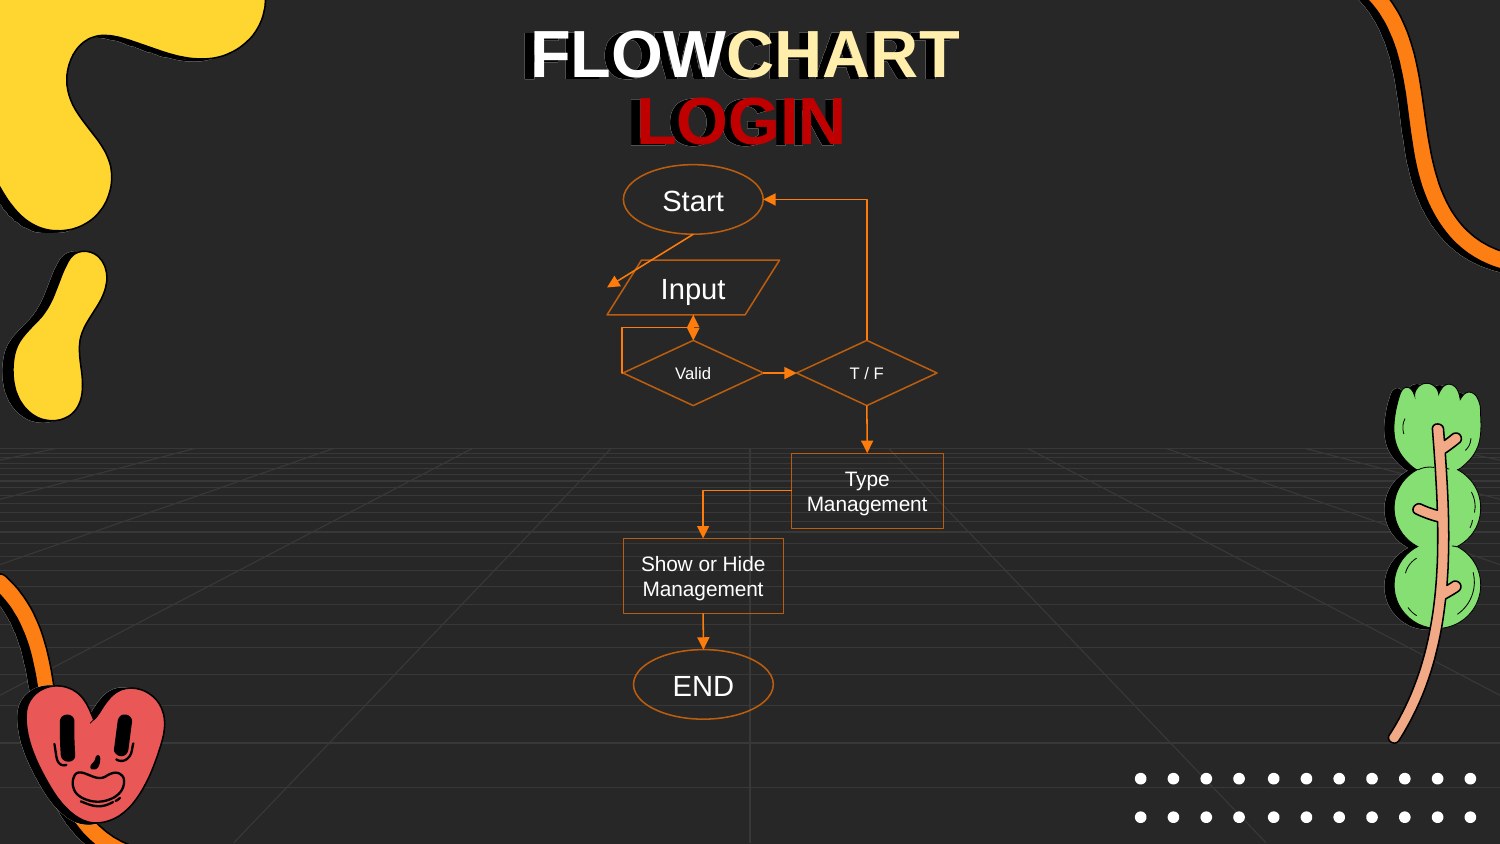

# FLOWCHART
LOGIN
Start
Input
Valid
T / F

Type Management
Show or Hide Management
END